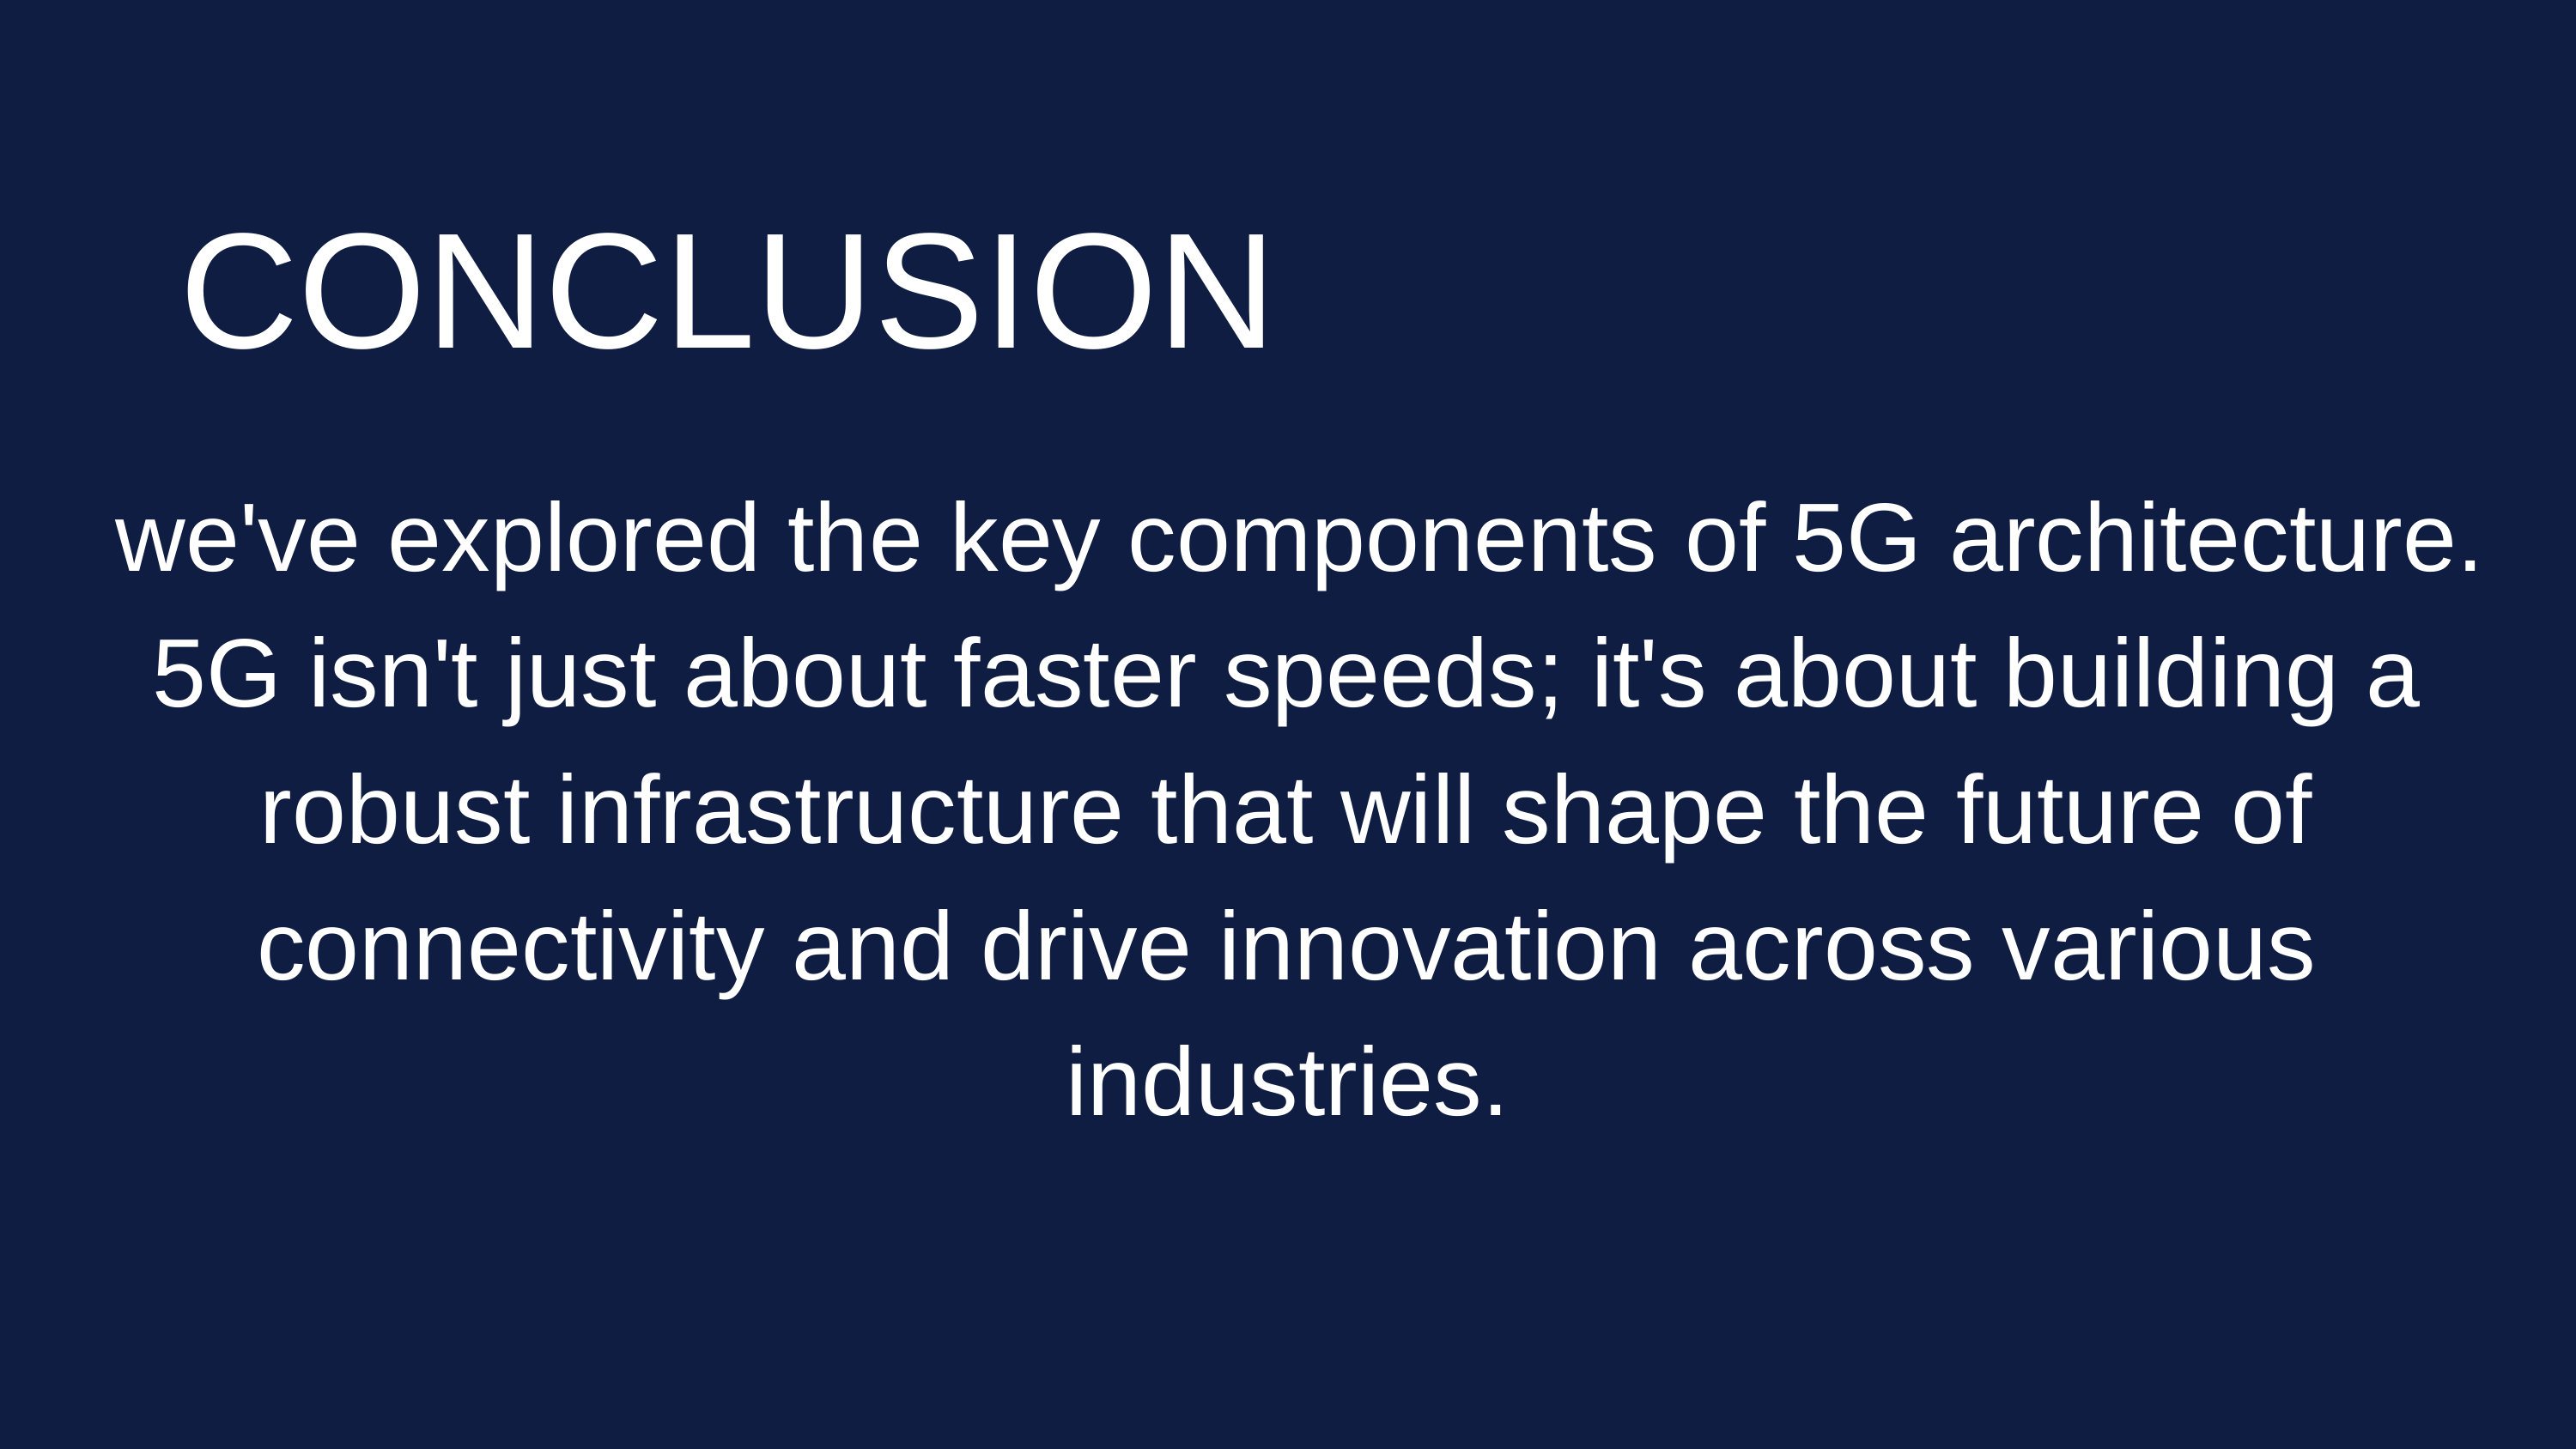

CONCLUSION
 we've explored the key components of 5G architecture. 5G isn't just about faster speeds; it's about building a robust infrastructure that will shape the future of connectivity and drive innovation across various industries.